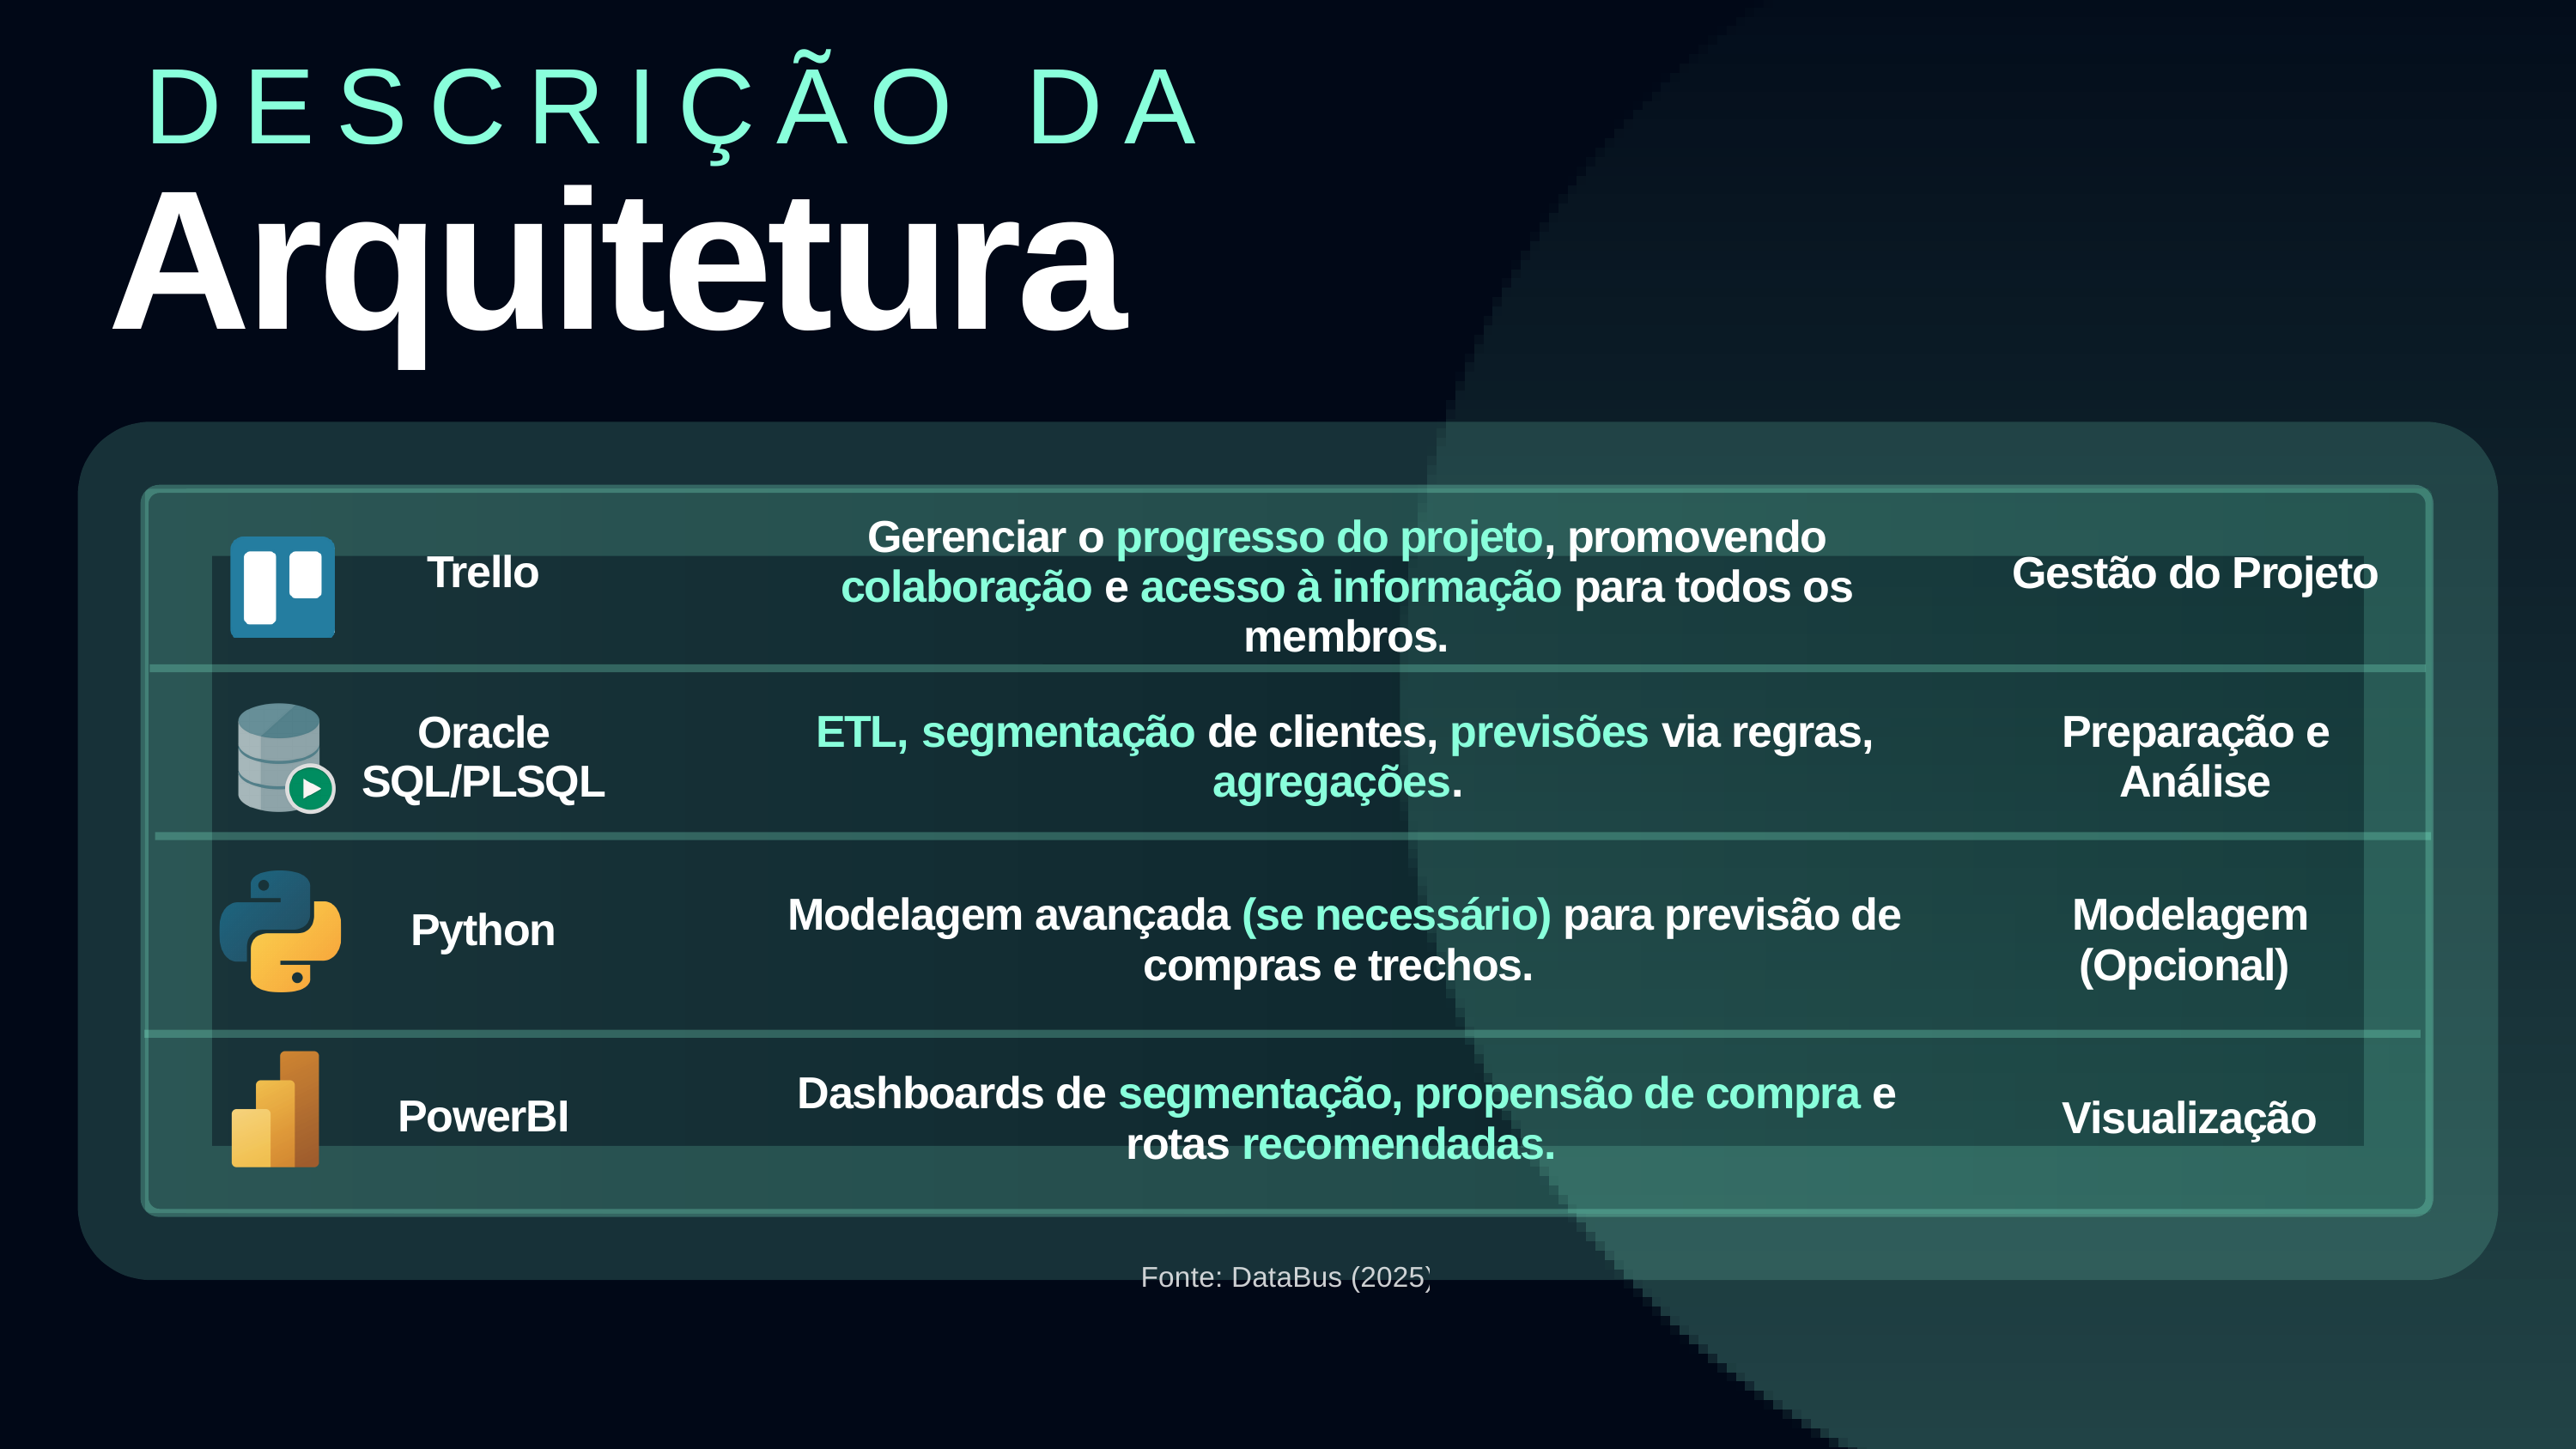

DESCRIÇÃO DA
Arquitetura

Gerenciar o progresso do projeto, promovendo colaboração e acesso à informação para todos os membros.

Gestão do Projeto
Trello

ETL, segmentação de clientes, previsões via regras, agregações.

Preparação e Análise
Oracle SQL/PLSQL

Modelagem avançada (se necessário) para previsão de compras e trechos.
Modelagem (Opcional)
Python

Dashboards de segmentação, propensão de compra e rotas recomendadas.
PowerBI
Visualização
Fonte: DataBus (2025)